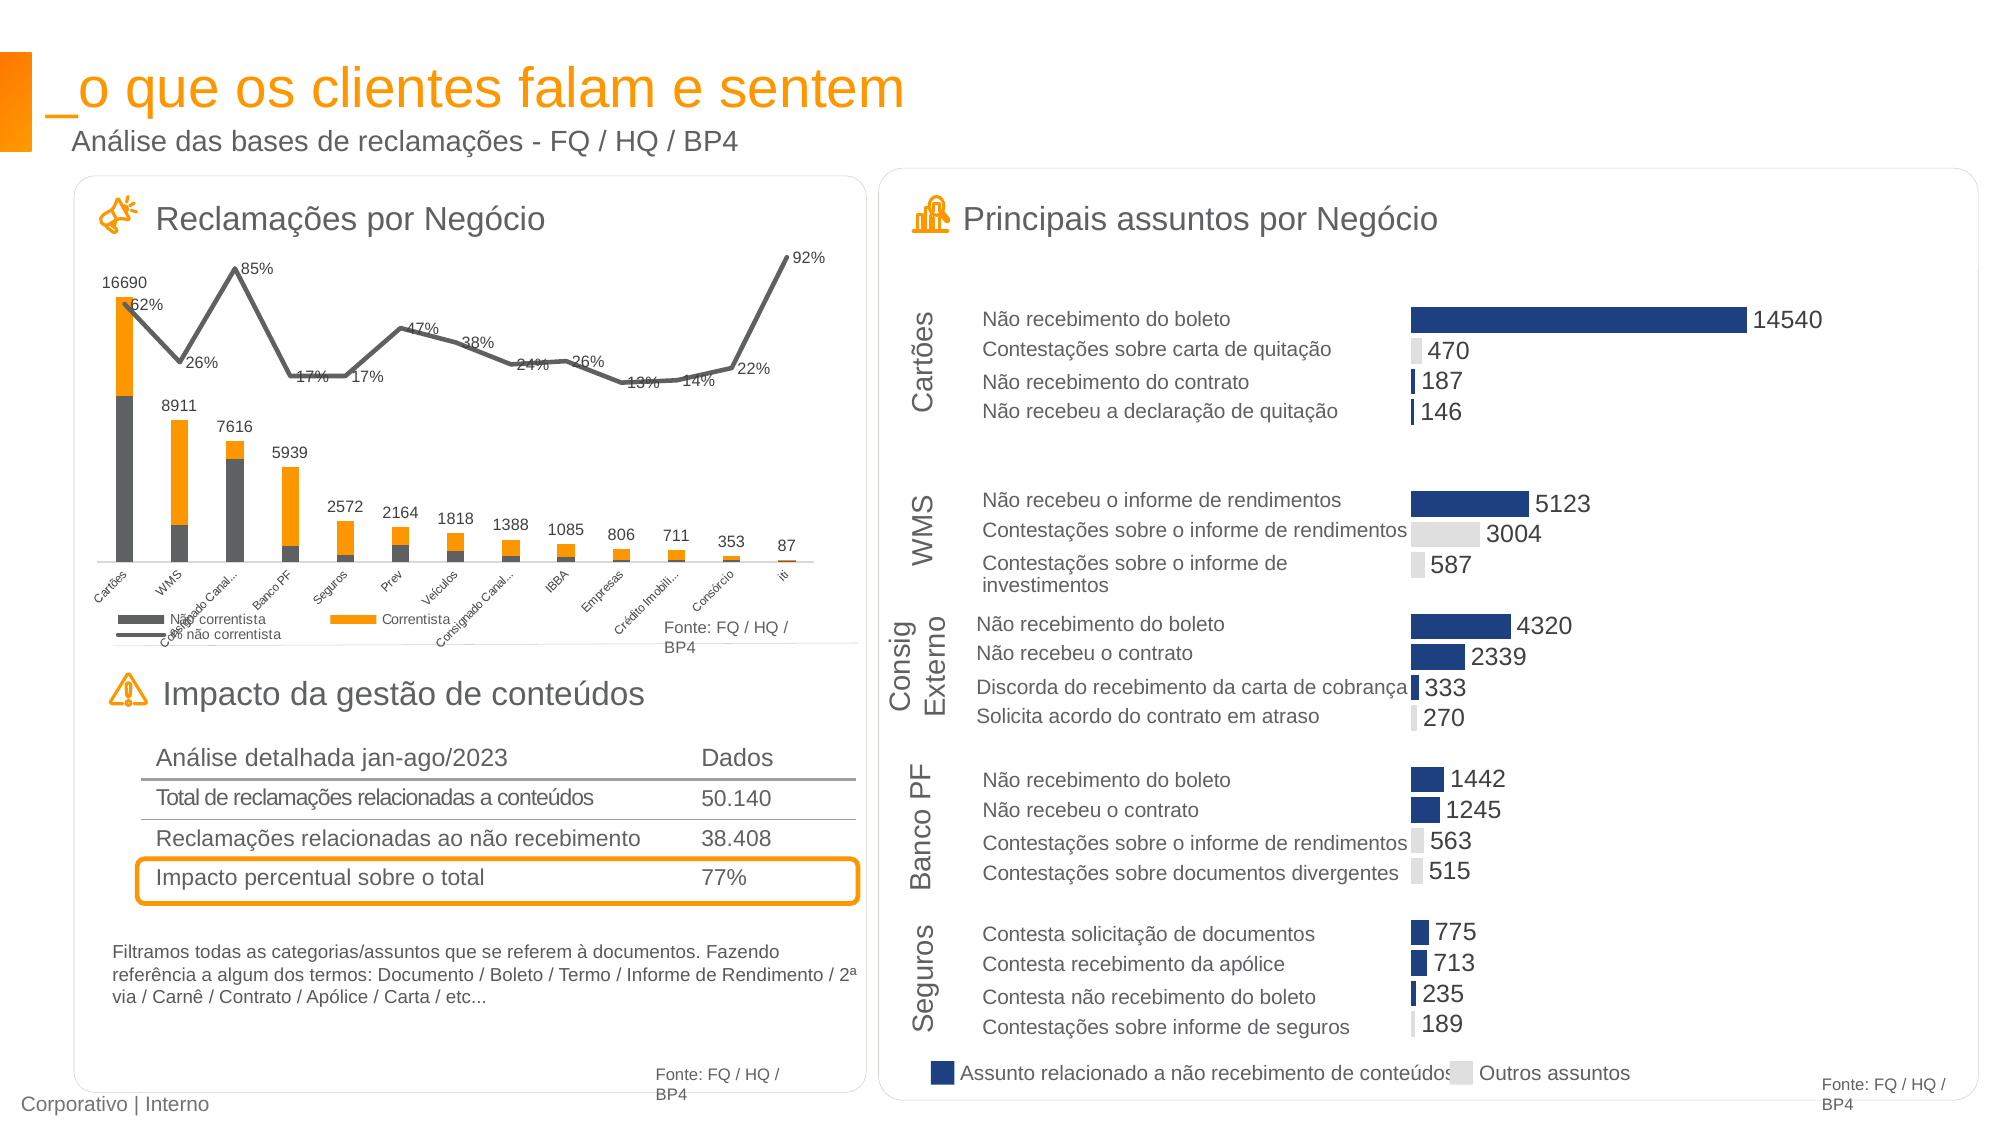

_o que os clientes falam e sentem
Análise das bases de reclamações - FQ / HQ / BP4

Reclamações por Negócio
Principais assuntos por Negócio

### Chart

| Category | Não correntista | Correntista | Coluna1 | % não correntista |
|---|---|---|---|---|
| Cartões | 10421.0 | 6269.0 | 500.0 | 0.6243858597962852 |
| WMS | 2295.0 | 6616.0 | 500.0 | 0.25754685220513973 |
| Consignado Canal Externo | 6462.0 | 1154.0 | 500.0 | 0.8484768907563025 |
| Banco PF | 1015.0 | 4924.0 | 500.0 | 0.17090419262502105 |
| Seguros | 439.0 | 2133.0 | 500.0 | 0.17068429237947122 |
| Prev | 1023.0 | 1141.0 | 500.0 | 0.47273567467652494 |
| Veículos | 695.0 | 1123.0 | 500.0 | 0.38228822882288227 |
| Consignado Canal Interno | 339.0 | 1049.0 | 500.0 | 0.2442363112391931 |
| IBBA | 287.0 | 798.0 | 500.0 | 0.2645161290322581 |
| Empresas | 104.0 | 702.0 | 500.0 | 0.12903225806451613 |
| Crédito Imobiliário | 102.0 | 609.0 | 500.0 | 0.14345991561181434 |
| Consórcio | 78.0 | 275.0 | 500.0 | 0.22096317280453256 |
| iti | 80.0 | 7.0 | 500.0 | 0.9195402298850575 |

### Chart

| Category | Série 1 | Série 2 | Série 3 | Série 4 |
|---|---|---|---|---|
| Seguros | 189.0 | 235.0 | 713.0 | 775.0 |
| Banco PF | 515.0 | 563.0 | 1245.0 | 1442.0 |
| Consig Ext | 270.0 | 333.0 | 2339.0 | 4320.0 |
| WMS | 587.0 | 3004.0 | 5123.0 | None |
| Cartões | 146.0 | 187.0 | 470.0 | 14540.0 |
Não recebimento do boleto
Contestações sobre carta de quitação
Cartões
Não recebimento do contrato
Não recebeu a declaração de quitação
Não recebeu o informe de rendimentos
WMS
Contestações sobre o informe de rendimentos
Contestações sobre o informe de investimentos
Não recebimento do boleto
Fonte: FQ / HQ / BP4
Consig Externo
Não recebeu o contrato
Impacto da gestão de conteúdos
Discorda do recebimento da carta de cobrança

Solicita acordo do contrato em atraso
| Análise detalhada jan-ago/2023 | Dados |
| --- | --- |
| Total de reclamações relacionadas a conteúdos | 50.140 |
| Reclamações relacionadas ao não recebimento | 38.408 |
| Impacto percentual sobre o total | 77% |
Não recebimento do boleto
Não recebeu o contrato
Banco PF
Contestações sobre o informe de rendimentos
Contestações sobre documentos divergentes

Contesta solicitação de documentos
Filtramos todas as categorias/assuntos que se referem à documentos. Fazendo referência a algum dos termos: Documento / Boleto / Termo / Informe de Rendimento / 2ª via / Carnê / Contrato / Apólice / Carta / etc...
Contesta recebimento da apólice
Seguros
Contesta não recebimento do boleto
Contestações sobre informe de seguros
Assunto relacionado a não recebimento de conteúdos

Outros assuntos

Fonte: FQ / HQ / BP4
Fonte: FQ / HQ / BP4